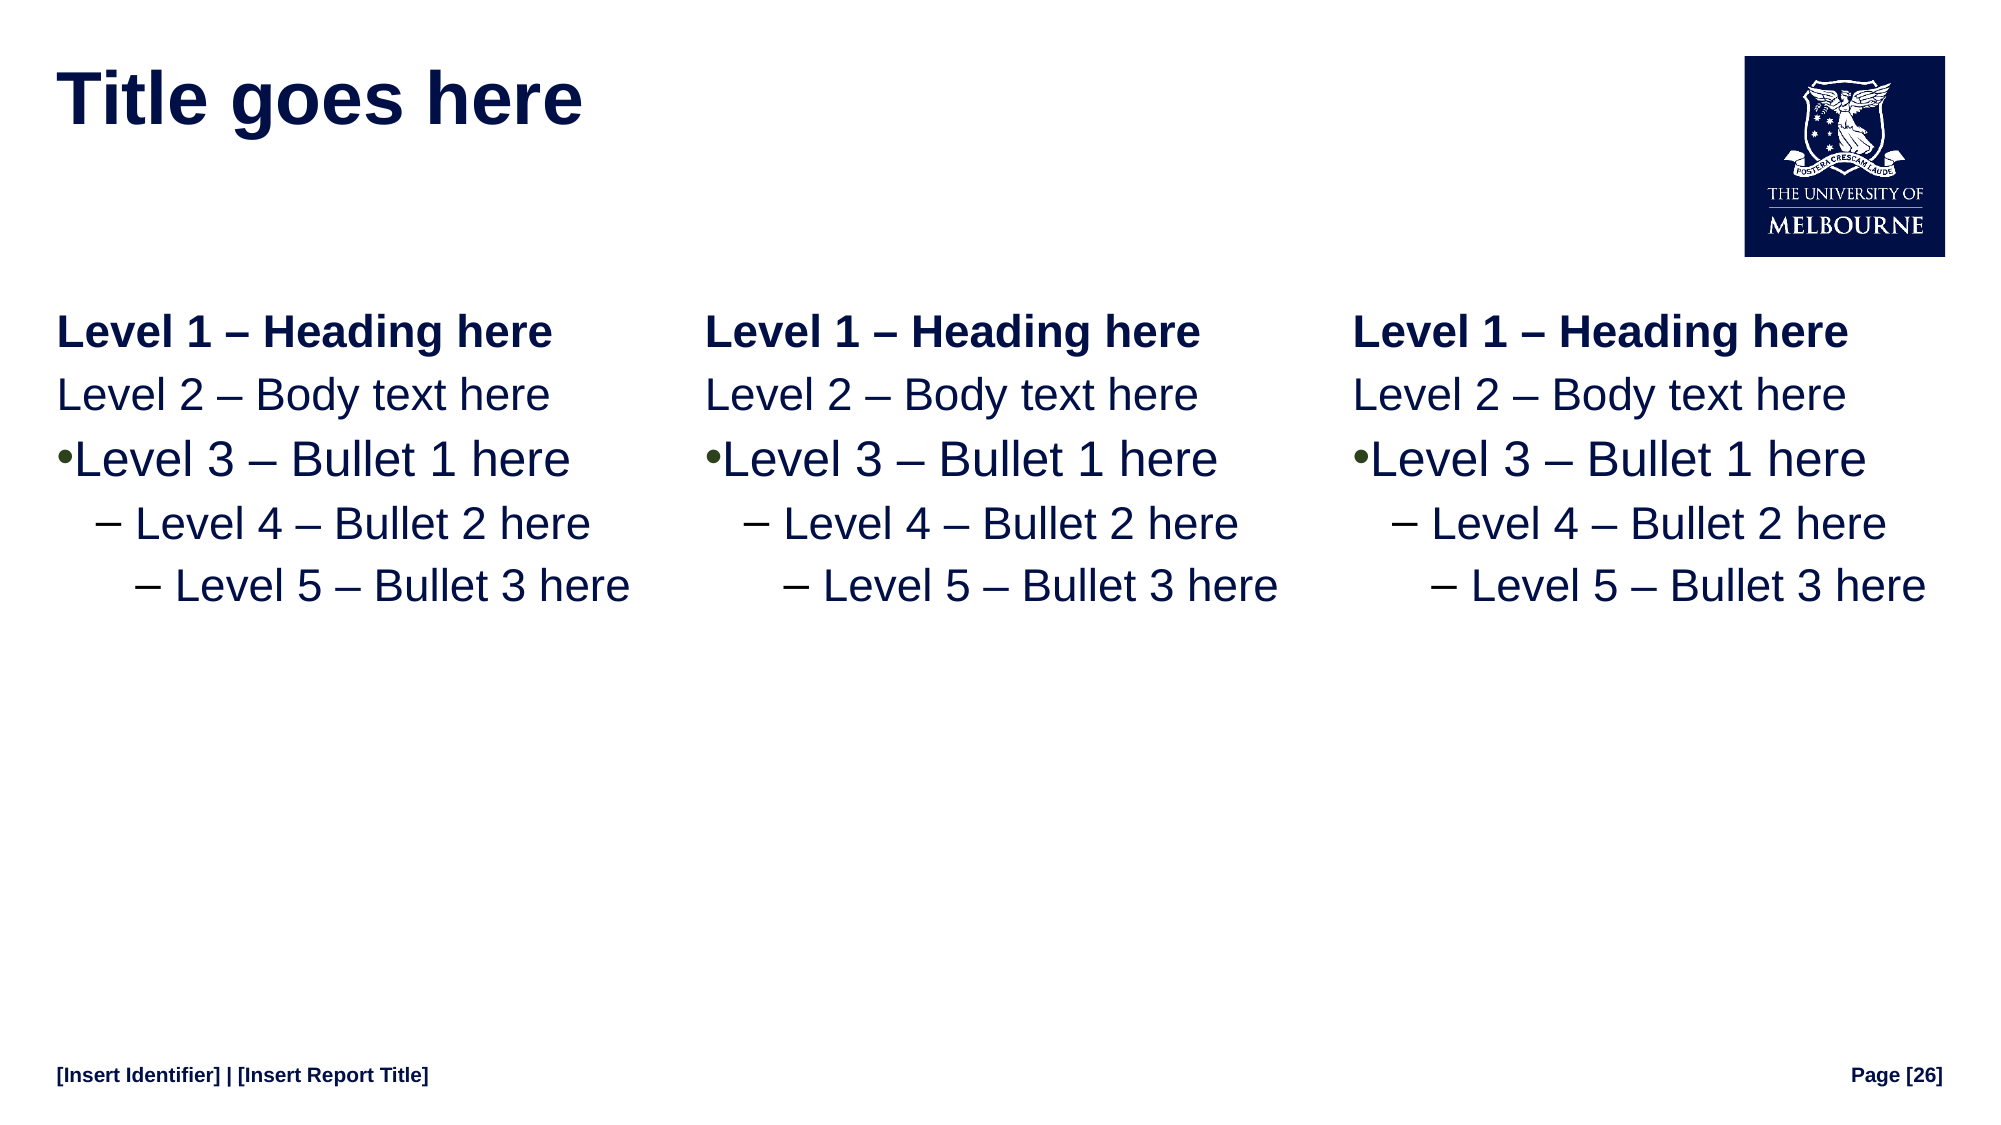

# Title goes here
Level 1 – Heading here
Level 2 – Body text here
Level 3 – Bullet 1 here
Level 4 – Bullet 2 here
Level 5 – Bullet 3 here
Level 1 – Heading here
Level 2 – Body text here
Level 3 – Bullet 1 here
Level 4 – Bullet 2 here
Level 5 – Bullet 3 here
Level 1 – Heading here
Level 2 – Body text here
Level 3 – Bullet 1 here
Level 4 – Bullet 2 here
Level 5 – Bullet 3 here
[Insert Identifier] | [Insert Report Title]
Page [26]